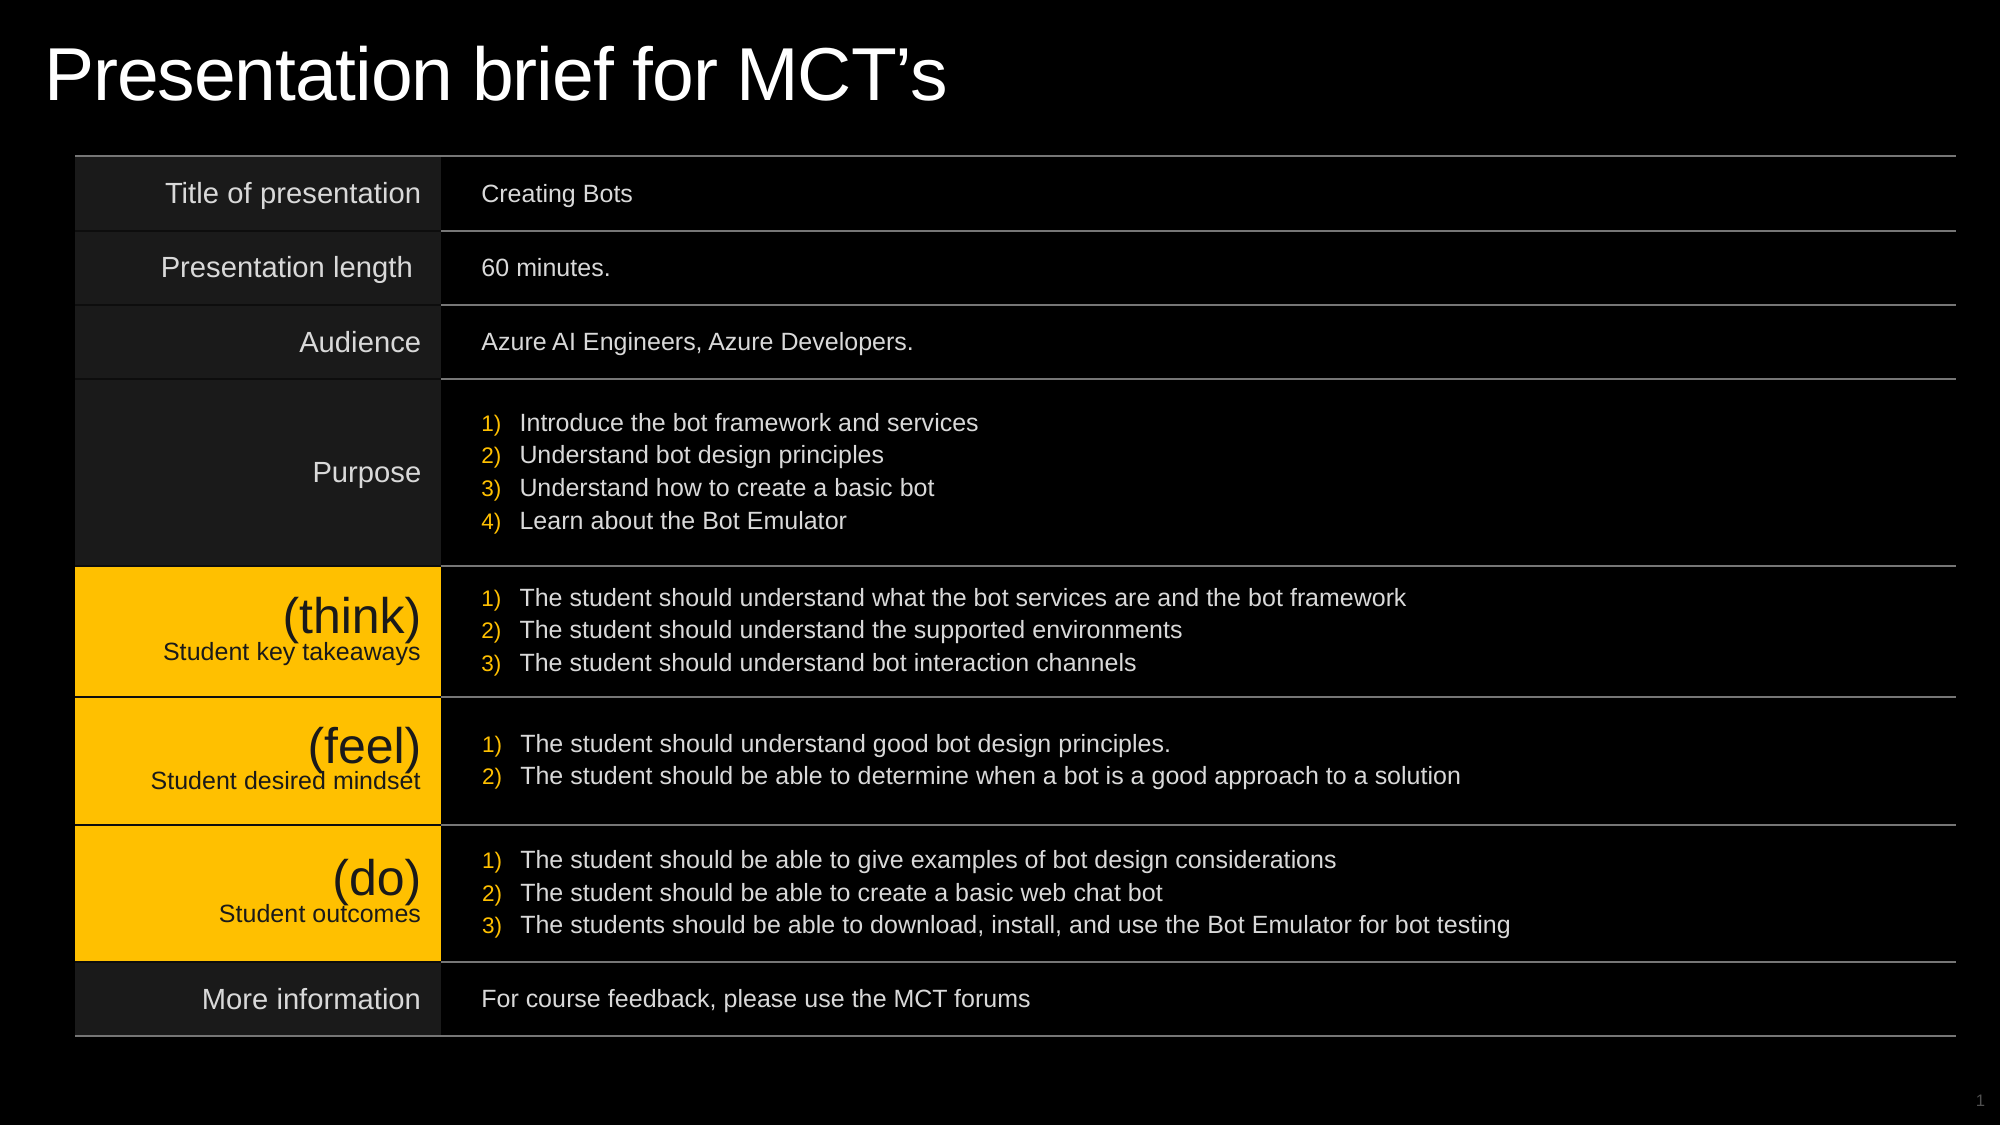

# Presentation brief for MCT’s
| Title of presentation | Creating Bots |
| --- | --- |
| Presentation length | 60 minutes. |
| Audience | Azure AI Engineers, Azure Developers. |
| Purpose | Introduce the bot framework and services Understand bot design principles Understand how to create a basic bot Learn about the Bot Emulator |
| (think) Student key takeaways | The student should understand what the bot services are and the bot framework The student should understand the supported environments The student should understand bot interaction channels |
| (feel) Student desired mindset | The student should understand good bot design principles. The student should be able to determine when a bot is a good approach to a solution |
| (do) Student outcomes | The student should be able to give examples of bot design considerations The student should be able to create a basic web chat bot The students should be able to download, install, and use the Bot Emulator for bot testing |
| More information | For course feedback, please use the MCT forums |
1